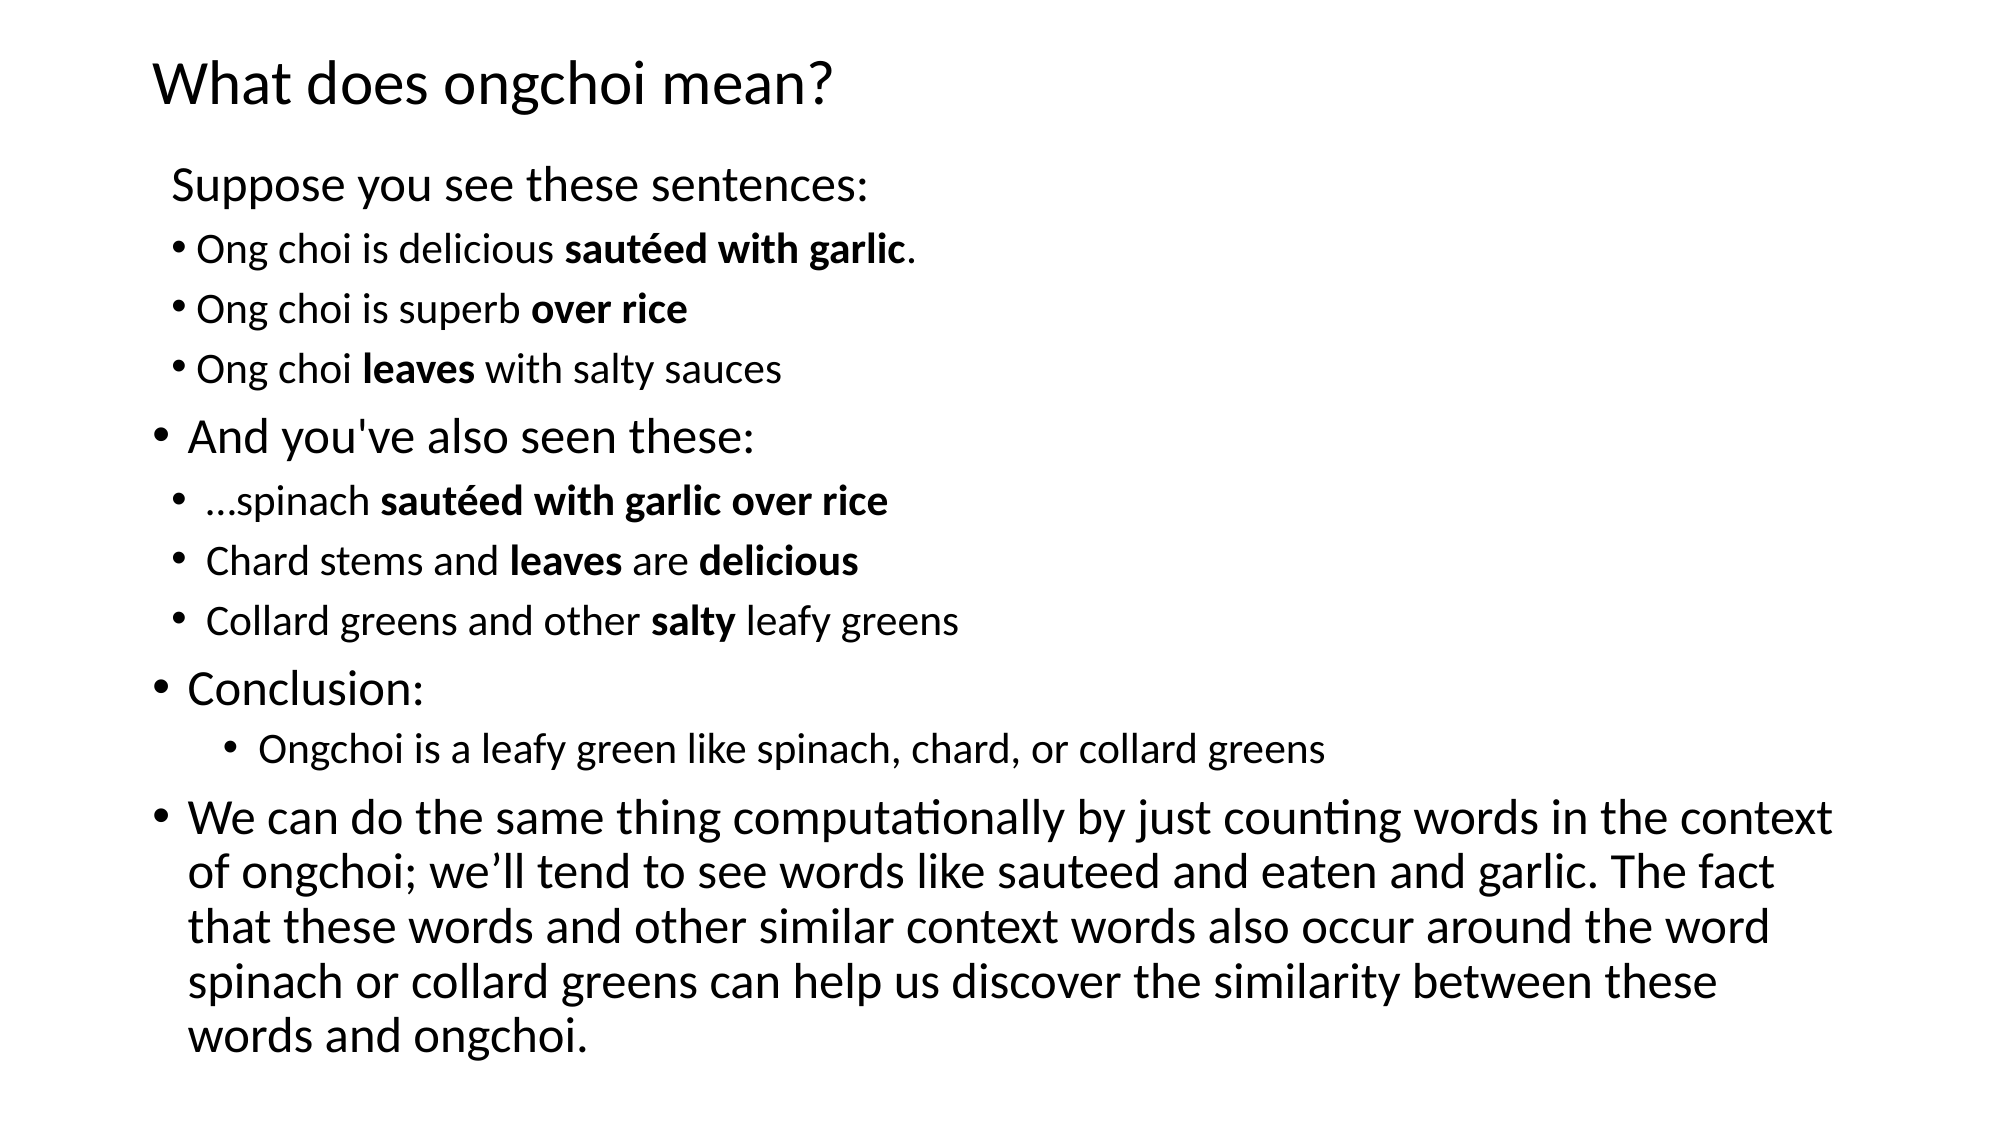

# What does ongchoi mean?
Suppose you see these sentences:
Ong choi is delicious sautéed with garlic.
Ong choi is superb over rice
Ong choi leaves with salty sauces
And you've also seen these:
…spinach sautéed with garlic over rice
Chard stems and leaves are delicious
Collard greens and other salty leafy greens
Conclusion:
Ongchoi is a leafy green like spinach, chard, or collard greens
We can do the same thing computationally by just counting words in the context of ongchoi; we’ll tend to see words like sauteed and eaten and garlic. The fact that these words and other similar context words also occur around the word spinach or collard greens can help us discover the similarity between these words and ongchoi.